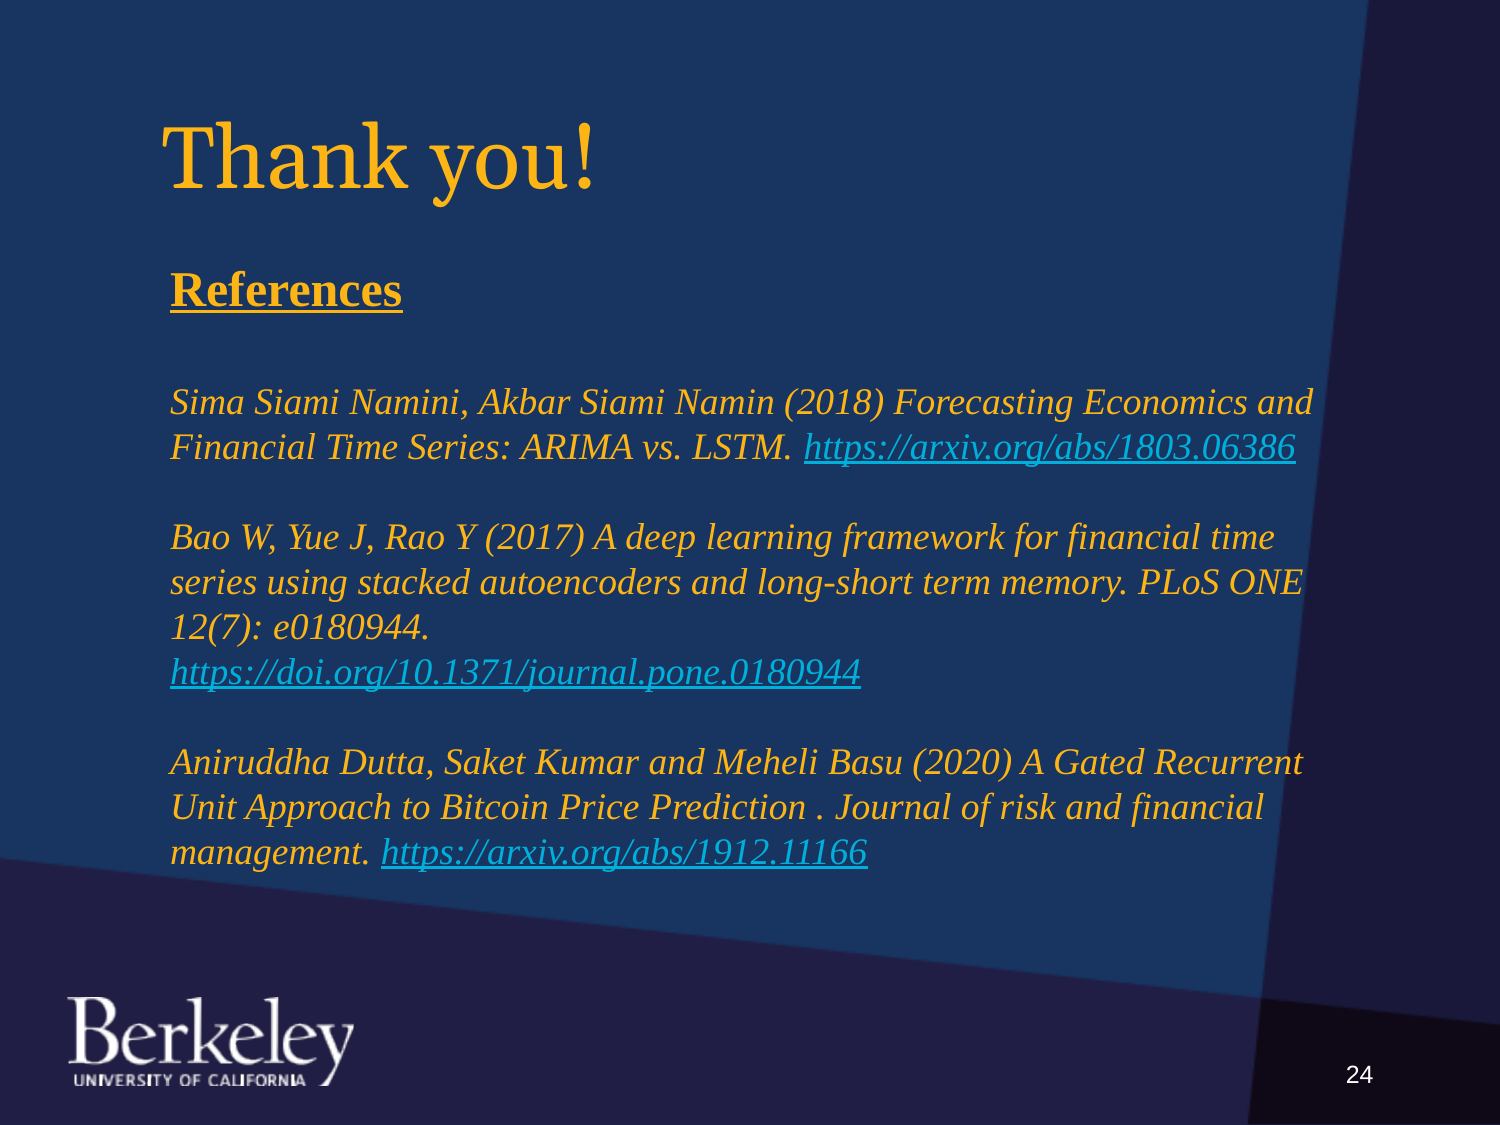

# Thank you!
References

Sima Siami Namini, Akbar Siami Namin (2018) Forecasting Economics and Financial Time Series: ARIMA vs. LSTM. https://arxiv.org/abs/1803.06386

Bao W, Yue J, Rao Y (2017) A deep learning framework for financial time series using stacked autoencoders and long-short term memory. PLoS ONE 12(7): e0180944.
https://doi.org/10.1371/journal.pone.0180944

Aniruddha Dutta, Saket Kumar and Meheli Basu (2020) A Gated Recurrent Unit Approach to Bitcoin Price Prediction . Journal of risk and financial management. https://arxiv.org/abs/1912.11166